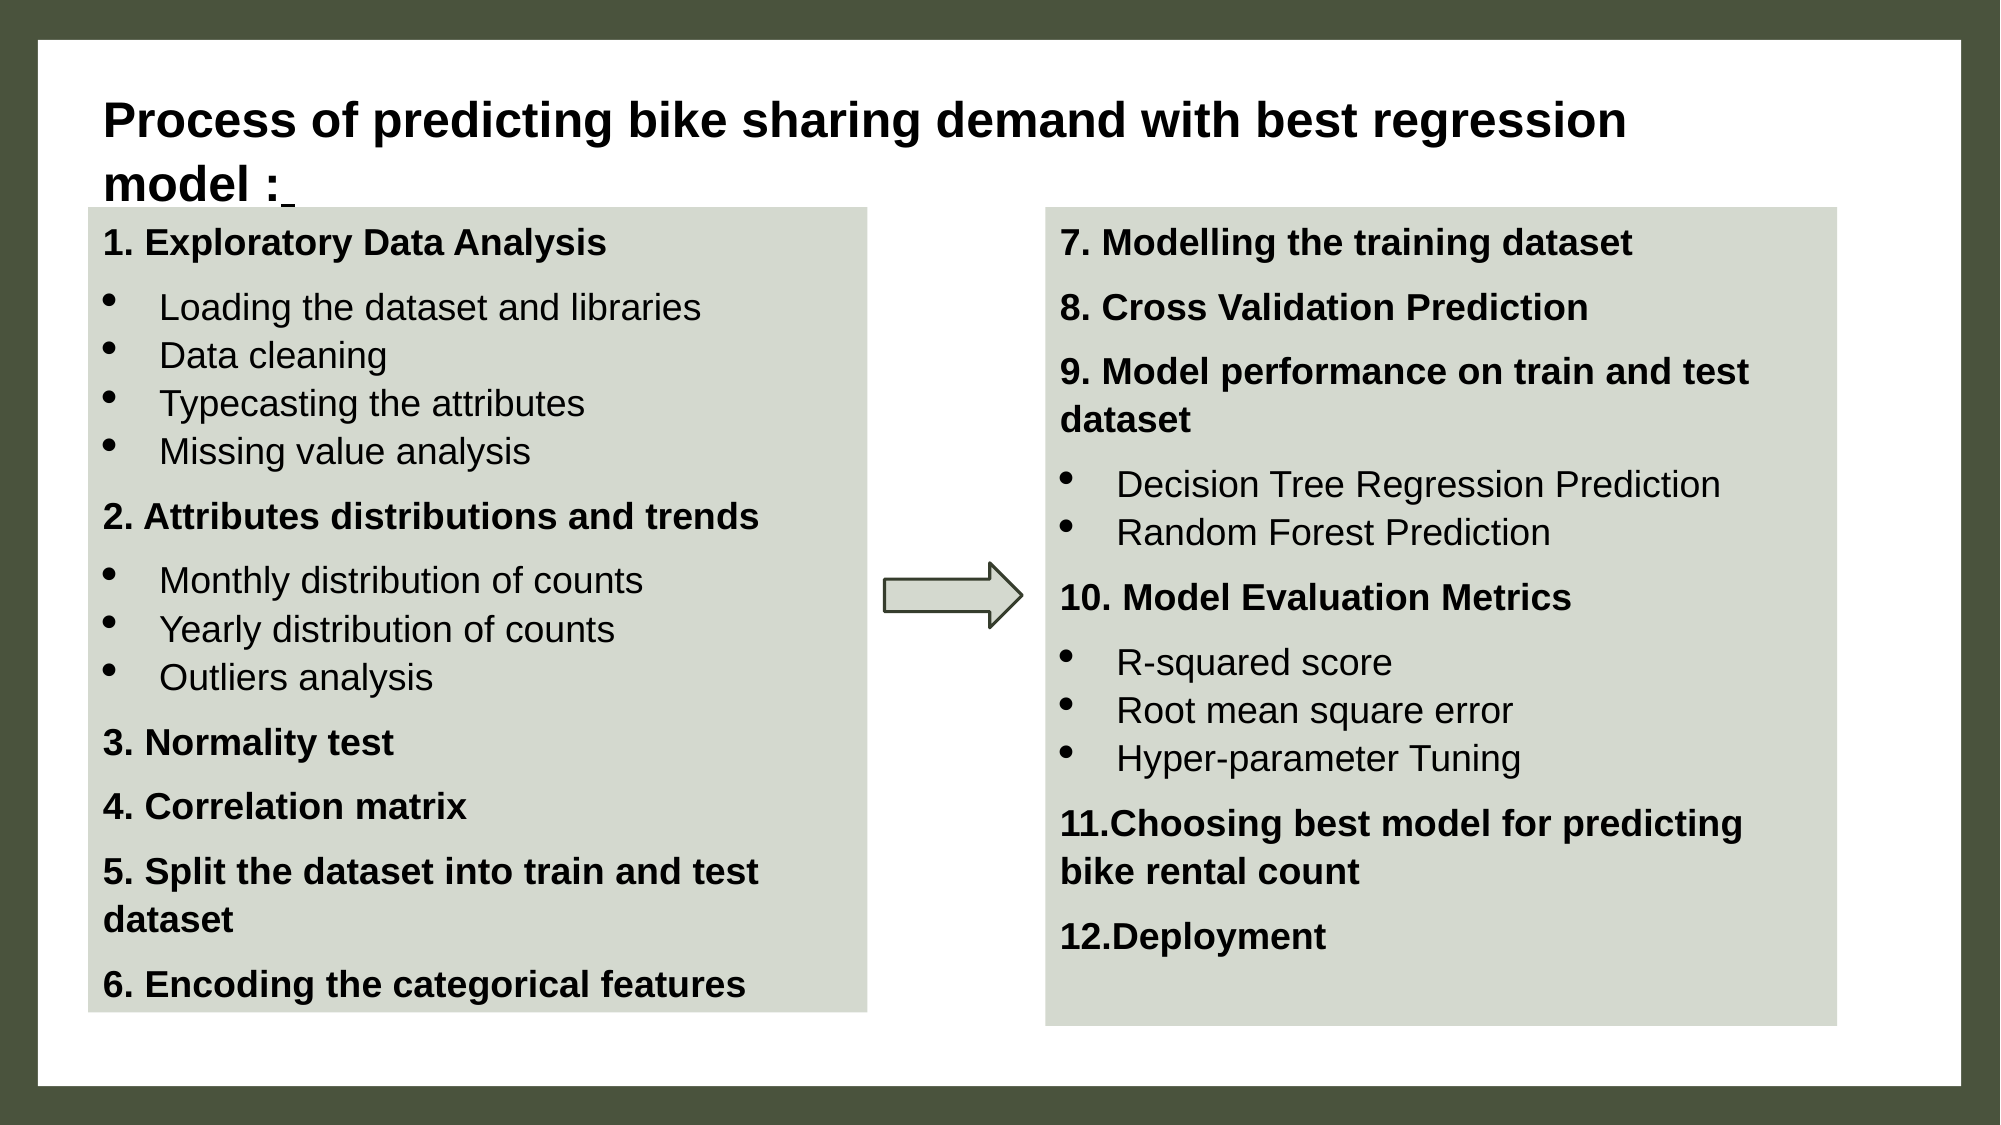

Process of predicting bike sharing demand with best regression model :
1. Exploratory Data Analysis
Loading the dataset and libraries
Data cleaning
Typecasting the attributes
Missing value analysis
2. Attributes distributions and trends
Monthly distribution of counts
Yearly distribution of counts
Outliers analysis
3. Normality test
4. Correlation matrix
5. Split the dataset into train and test dataset
6. Encoding the categorical features
7. Modelling the training dataset
8. Cross Validation Prediction
9. Model performance on train and test dataset
Decision Tree Regression Prediction
Random Forest Prediction
10. Model Evaluation Metrics
R-squared score
Root mean square error
Hyper-parameter Tuning
11.Choosing best model for predicting bike rental count
12.Deployment